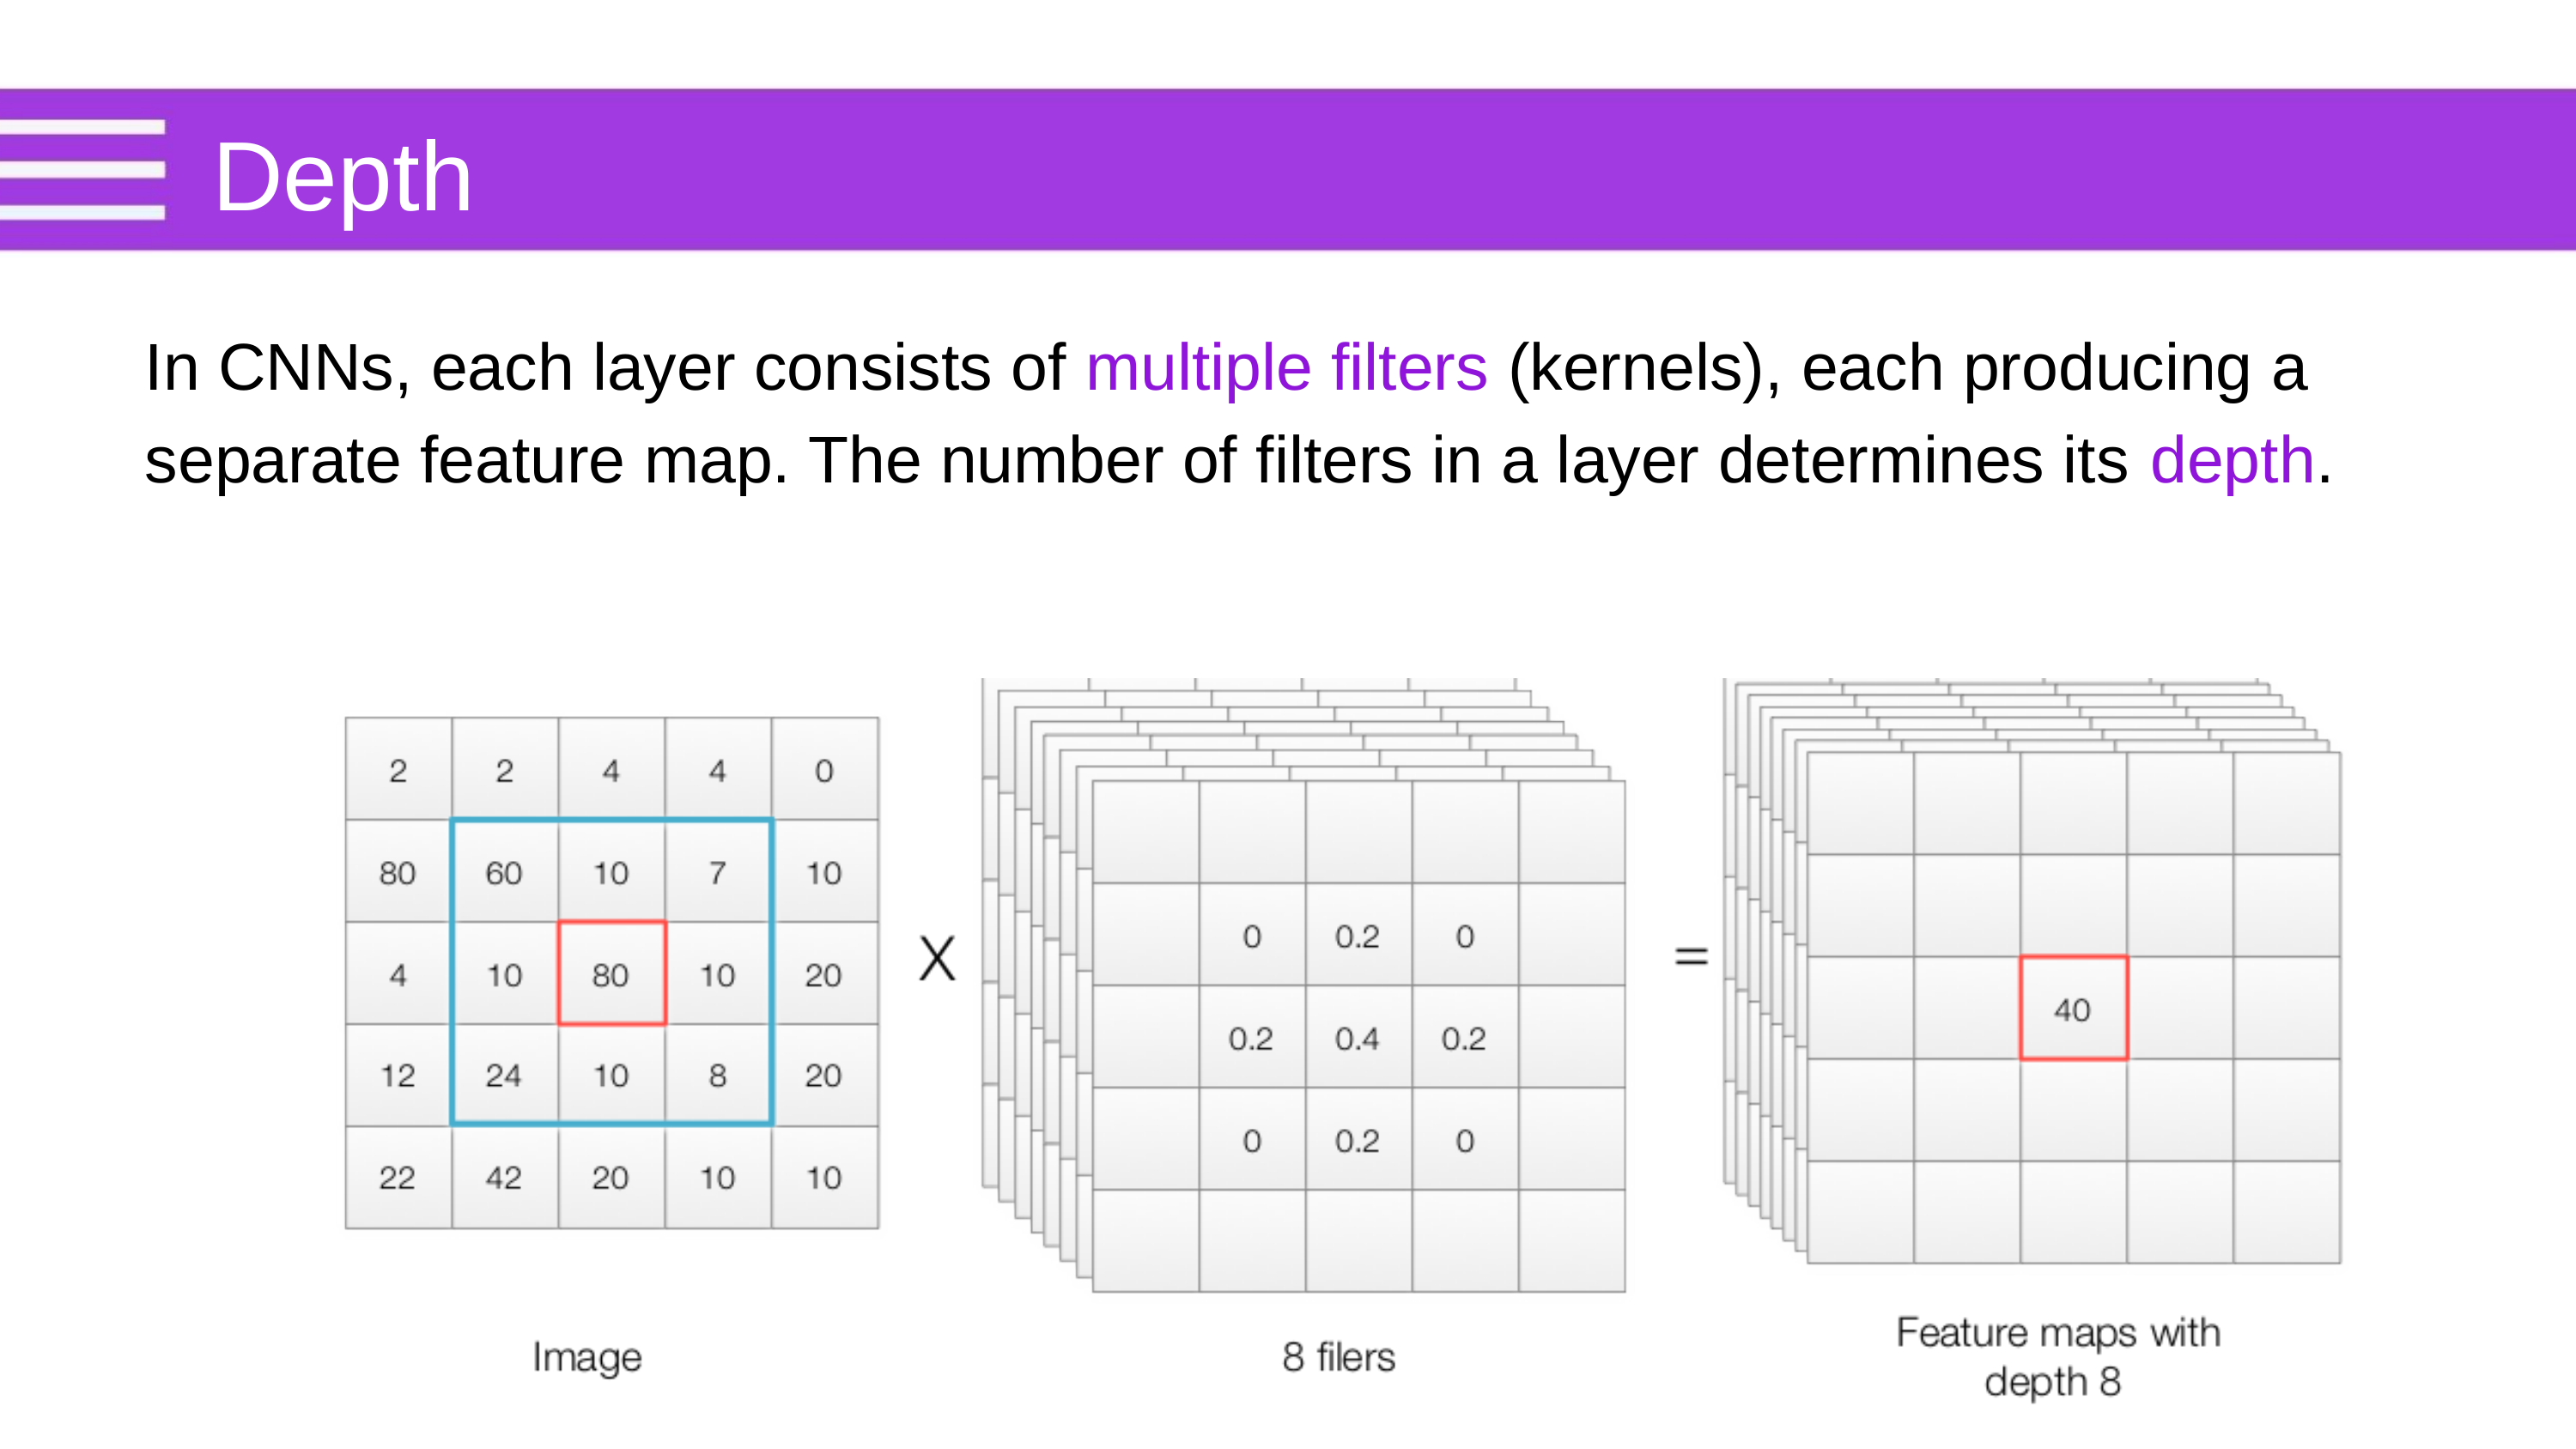

Depth
In CNNs, each layer consists of multiple filters (kernels), each producing a separate feature map. The number of filters in a layer determines its depth.